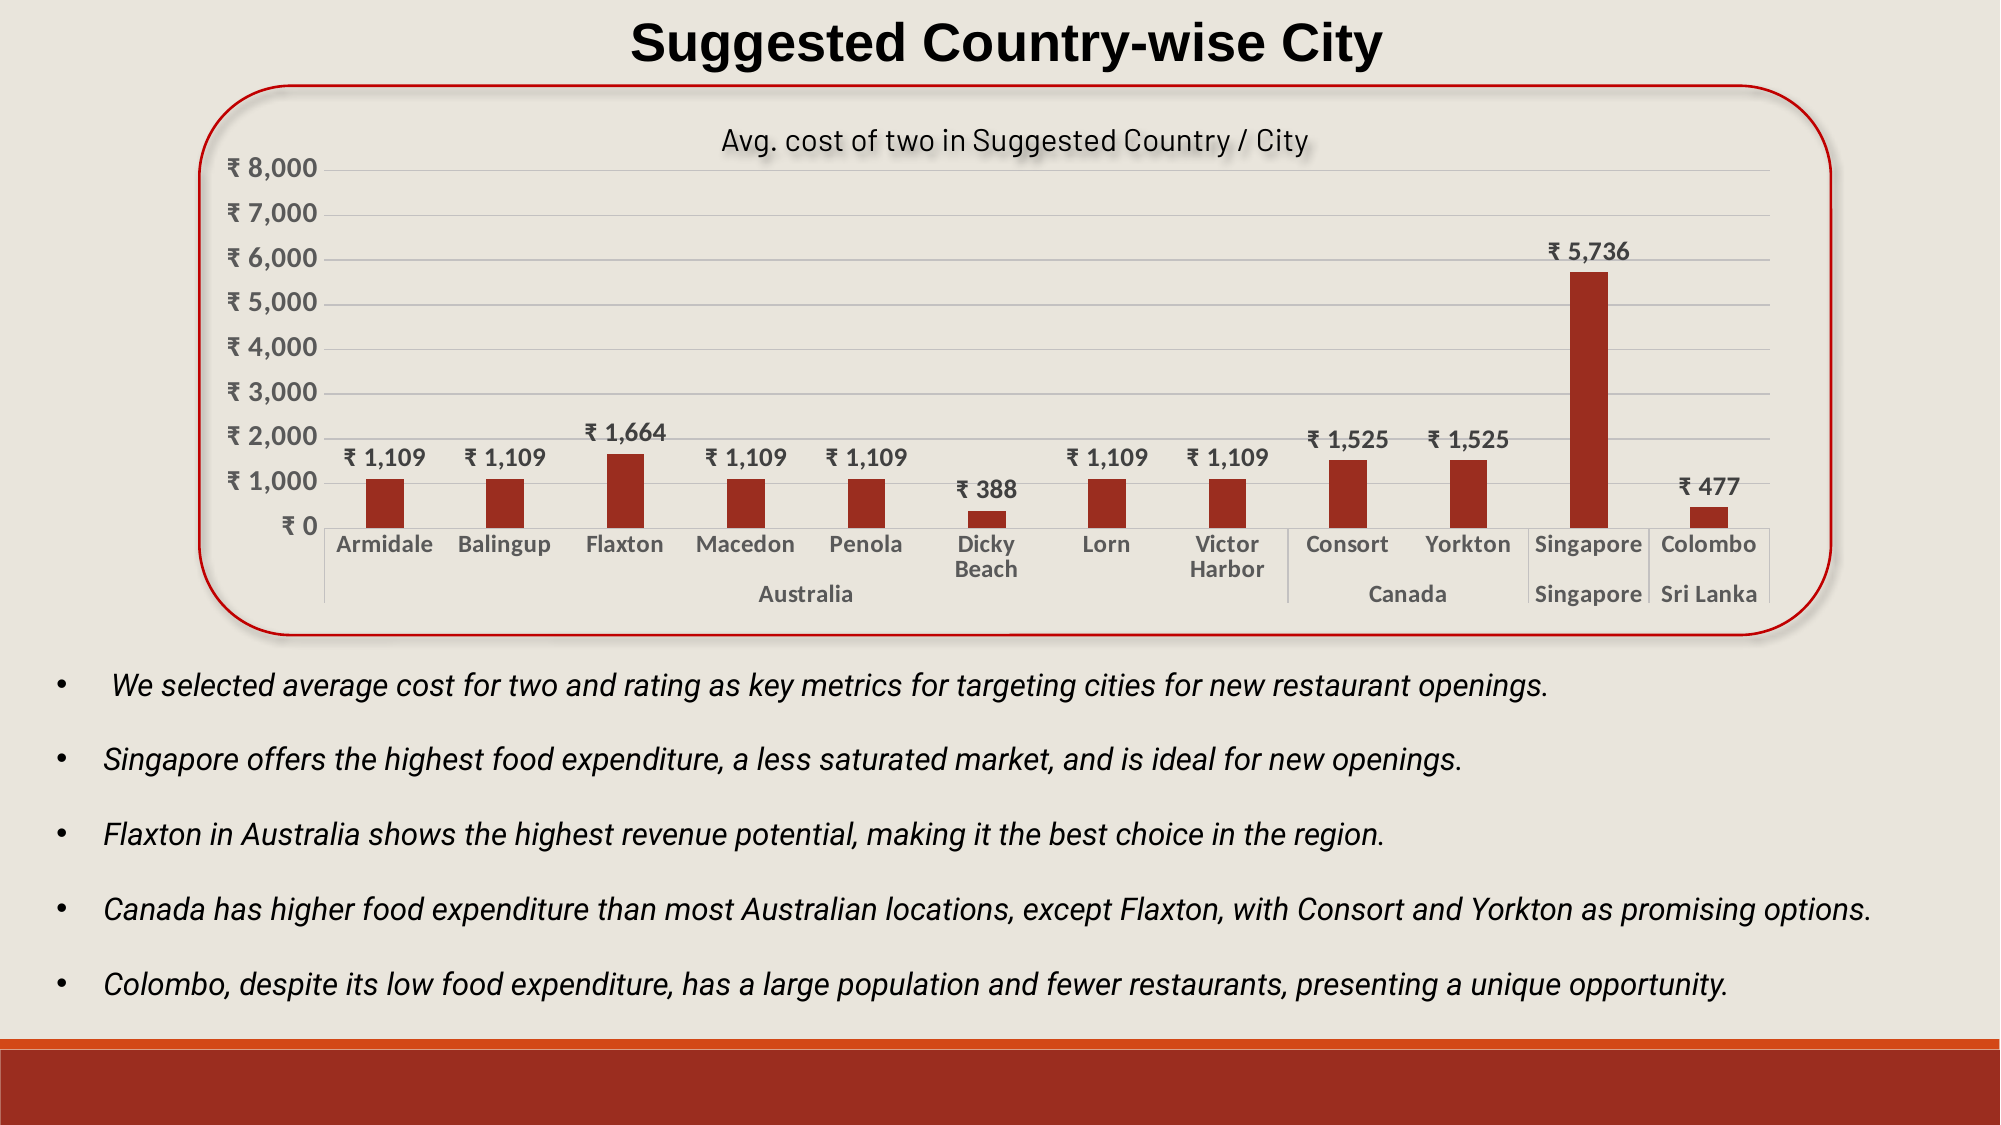

Suggested Country-wise City
Avg. cost of two in Suggested Country / City

### Chart

| Category | Total |
|---|---|
| Armidale | 1109.4 |
| Balingup | 1109.4 |
| Flaxton | 1664.1 |
| Macedon | 1109.4 |
| Penola | 1109.4 |
| Dicky Beach | 388.28999999999996 |
| Lorn | 1109.4 |
| Victor Harbor | 1109.4 |
| Consort | 1525.0 |
| Yorkton | 1525.0 |
| Singapore | 5736.222222222223 |
| Colombo | 476.6666666666667 |
 We selected average cost for two and rating as key metrics for targeting cities for new restaurant openings.

Singapore offers the highest food expenditure, a less saturated market, and is ideal for new openings.

Flaxton in Australia shows the highest revenue potential, making it the best choice in the region.

Canada has higher food expenditure than most Australian locations, except Flaxton, with Consort and Yorkton as promising options.

Colombo, despite its low food expenditure, has a large population and fewer restaurants, presenting a unique opportunity.